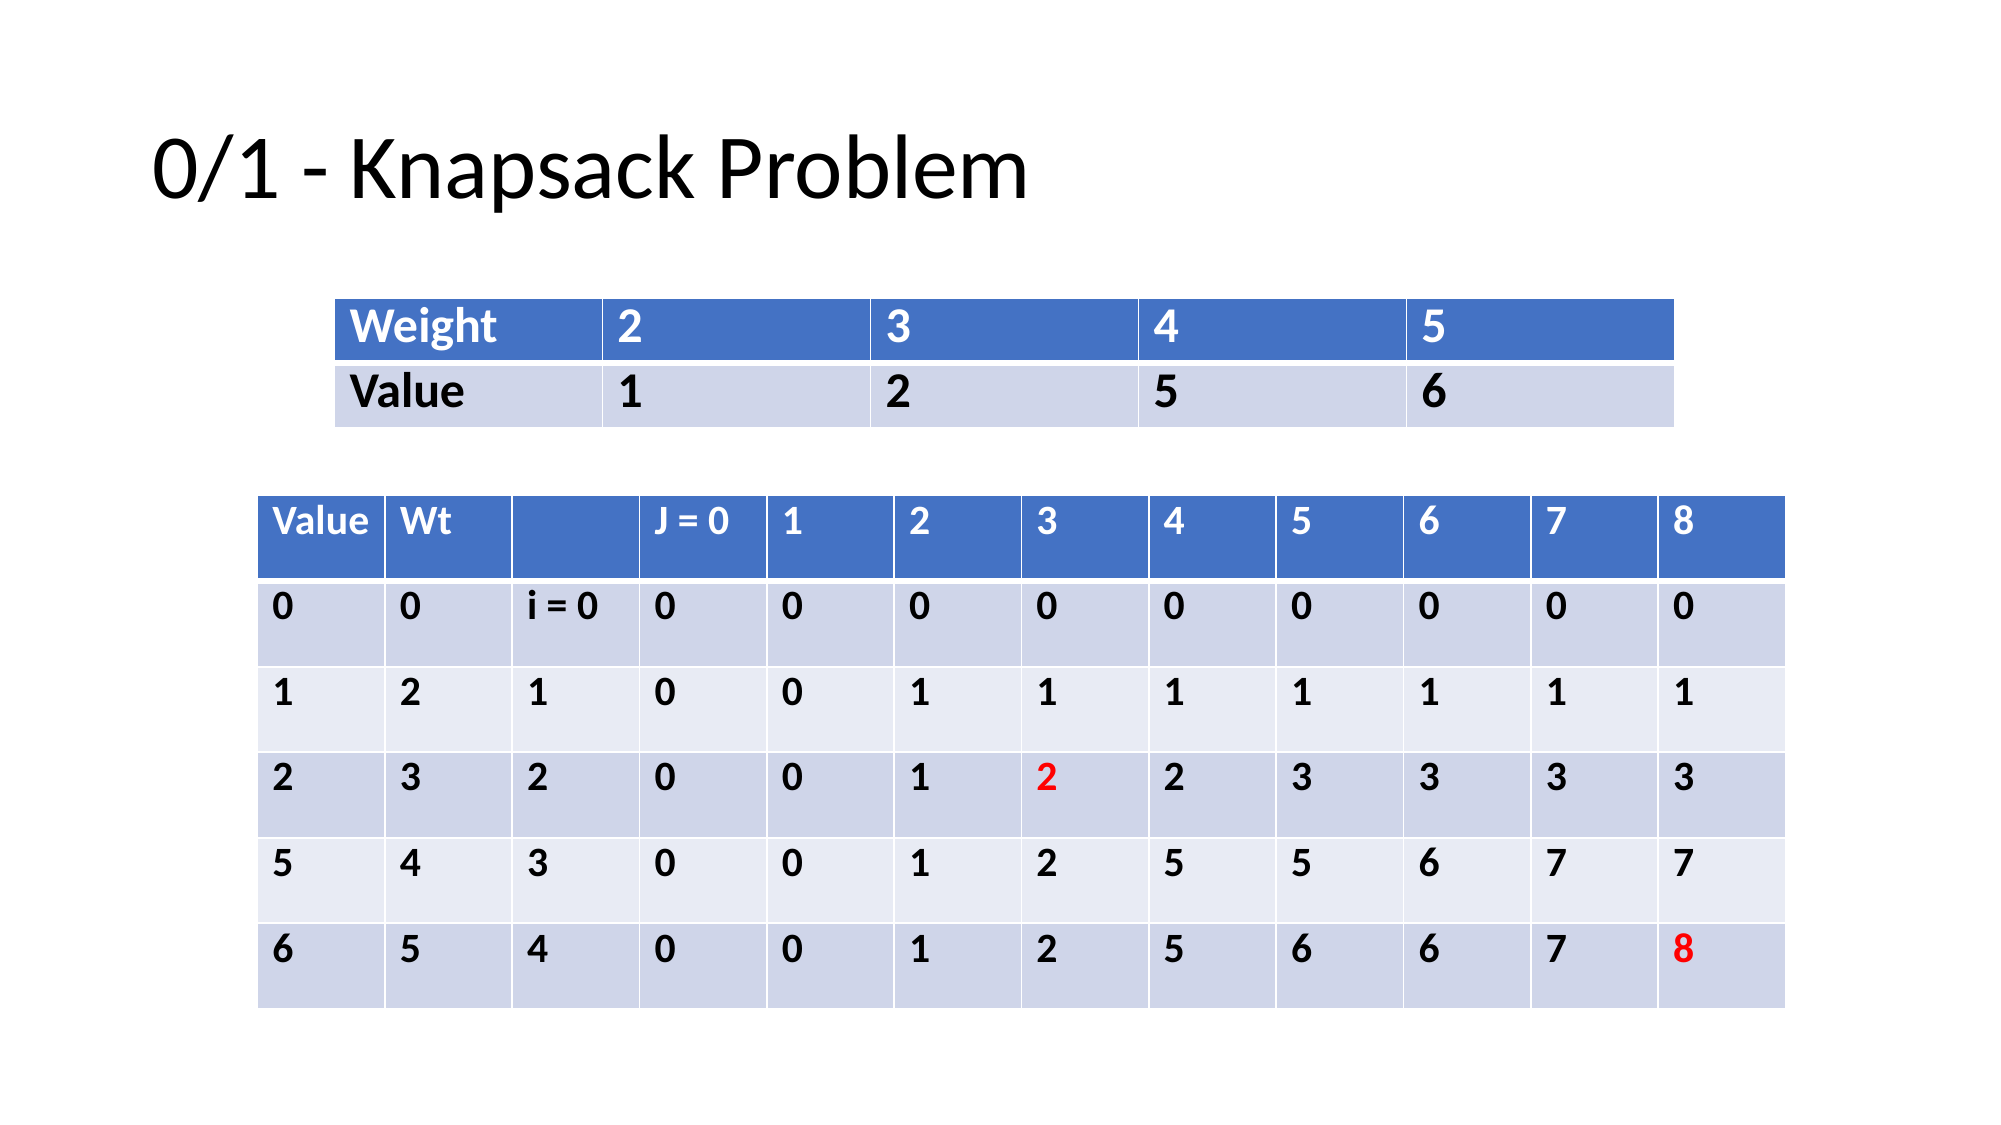

# 0/1 - Knapsack Problem
| Weight | 2 | 3 | 4 | 5 |
| --- | --- | --- | --- | --- |
| Value | 1 | 2 | 5 | 6 |

| Value | Wt |  | J = 0 | 1 | 2 | 3 | 4 | 5 | 6 | 7 | 8 |
| --- | --- | --- | --- | --- | --- | --- | --- | --- | --- | --- | --- |
| 0 | 0 | i = 0 | 0 | 0 | 0 | 0 | 0 | 0 | 0 | 0 | 0 |
| 1 | 2 | 1 | 0 | 0 | 1 | 1 | 1 | 1 | 1 | 1 | 1 |
| 2 | 3 | 2 | 0 | 0 | 1 | 2 | 2 | 3 | 3 | 3 | 3 |
| 5 | 4 | 3 | 0 | 0 | 1 | 2 | 5 | 5 | 6 | 7 | 7 |
| 6 | 5 | 4 | 0 | 0 | 1 | 2 | 5 | 6 | 6 | 7 | 8 |